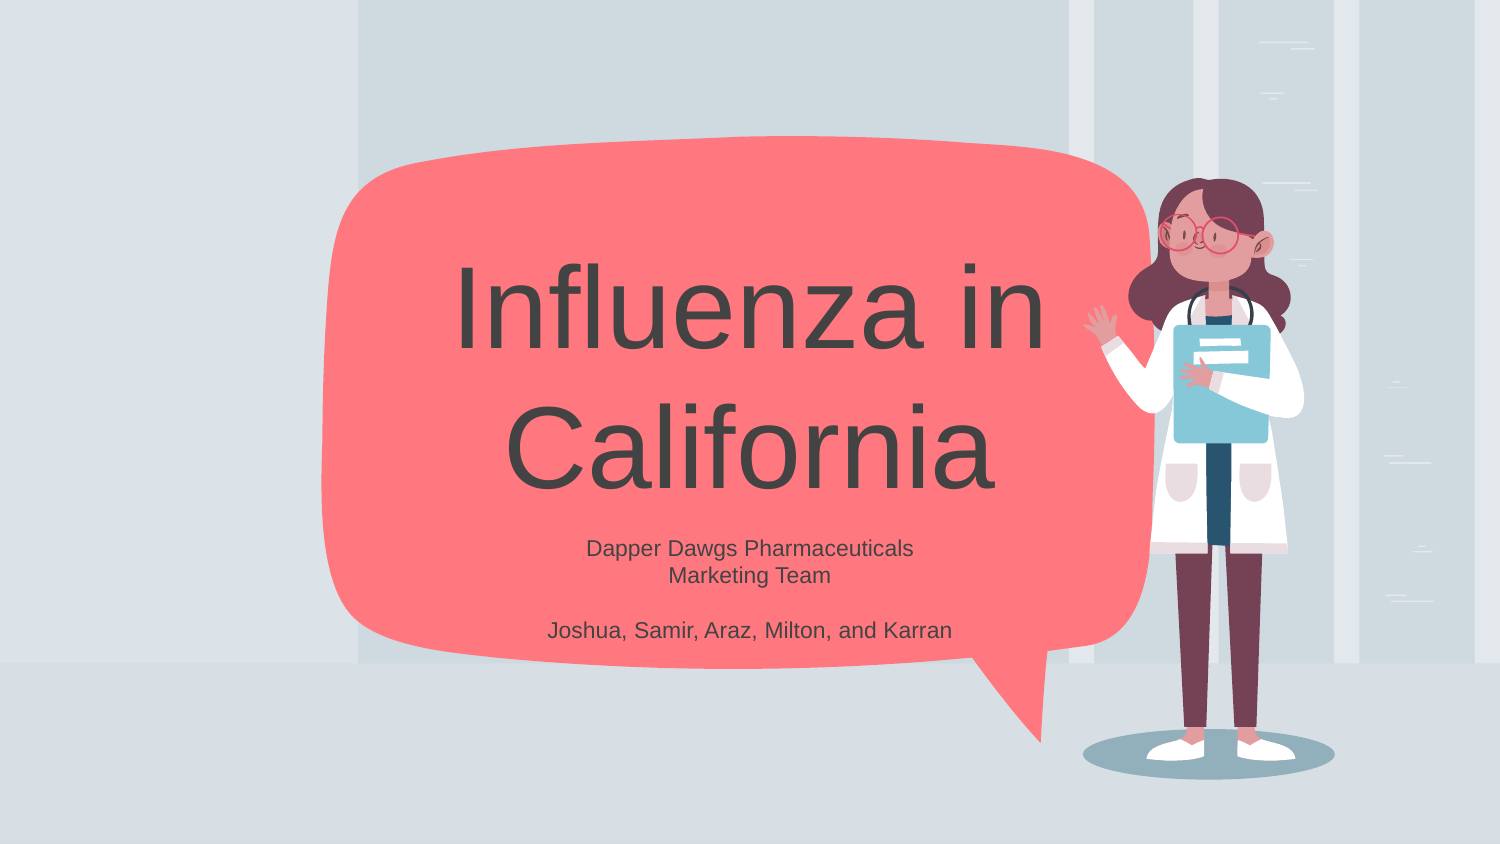

# Influenza in California

Dapper Dawgs Pharmaceuticals Marketing Team

Joshua, Samir, Araz, Milton, and Karran